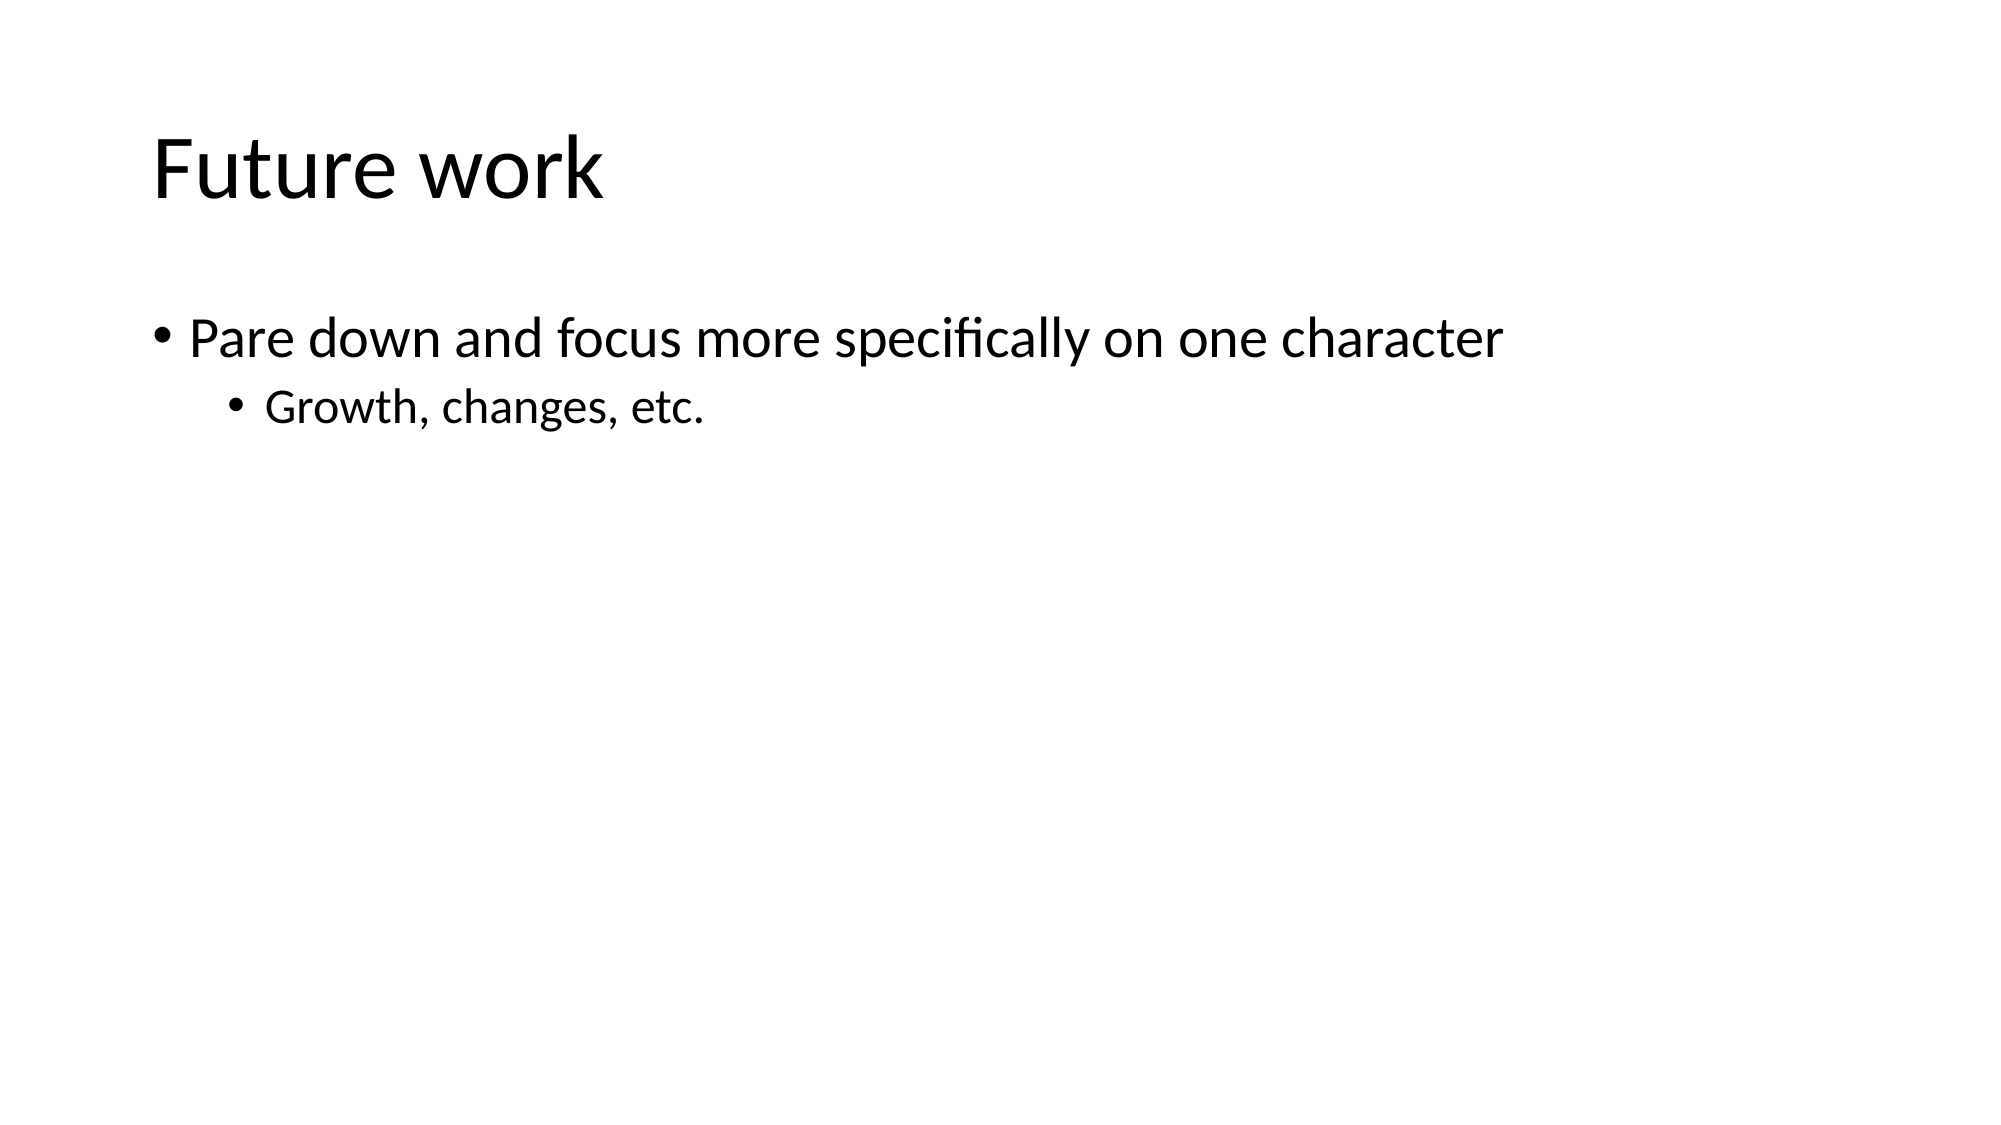

# Future work
Pare down and focus more specifically on one character
Growth, changes, etc.